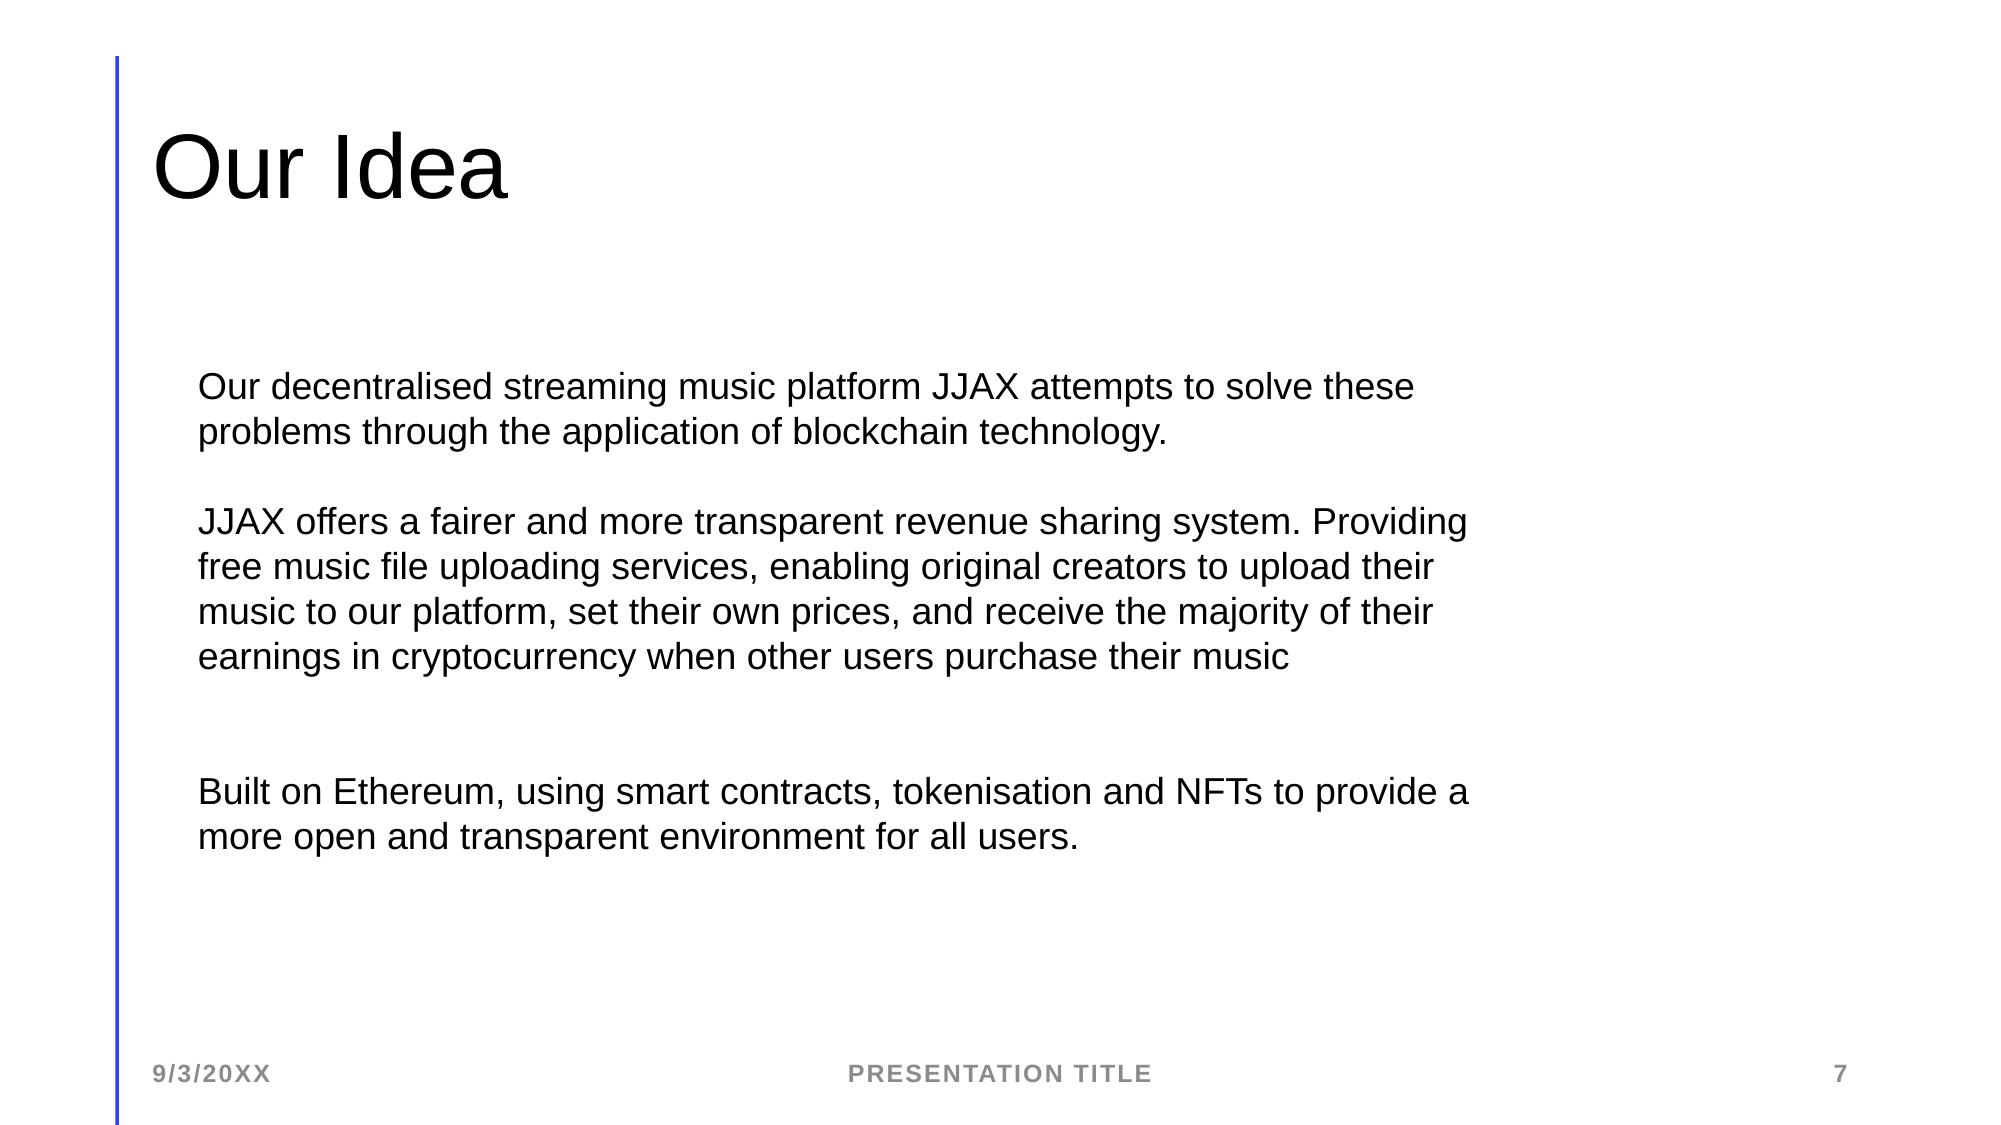

# Our Idea
Our decentralised streaming music platform JJAX attempts to solve these problems through the application of blockchain technology.

JJAX offers a fairer and more transparent revenue sharing system. Providing free music file uploading services, enabling original creators to upload their music to our platform, set their own prices, and receive the majority of their earnings in cryptocurrency when other users purchase their music

Built on Ethereum, using smart contracts, tokenisation and NFTs to provide a more open and transparent environment for all users.
9/3/20XX
Presentation Title
7